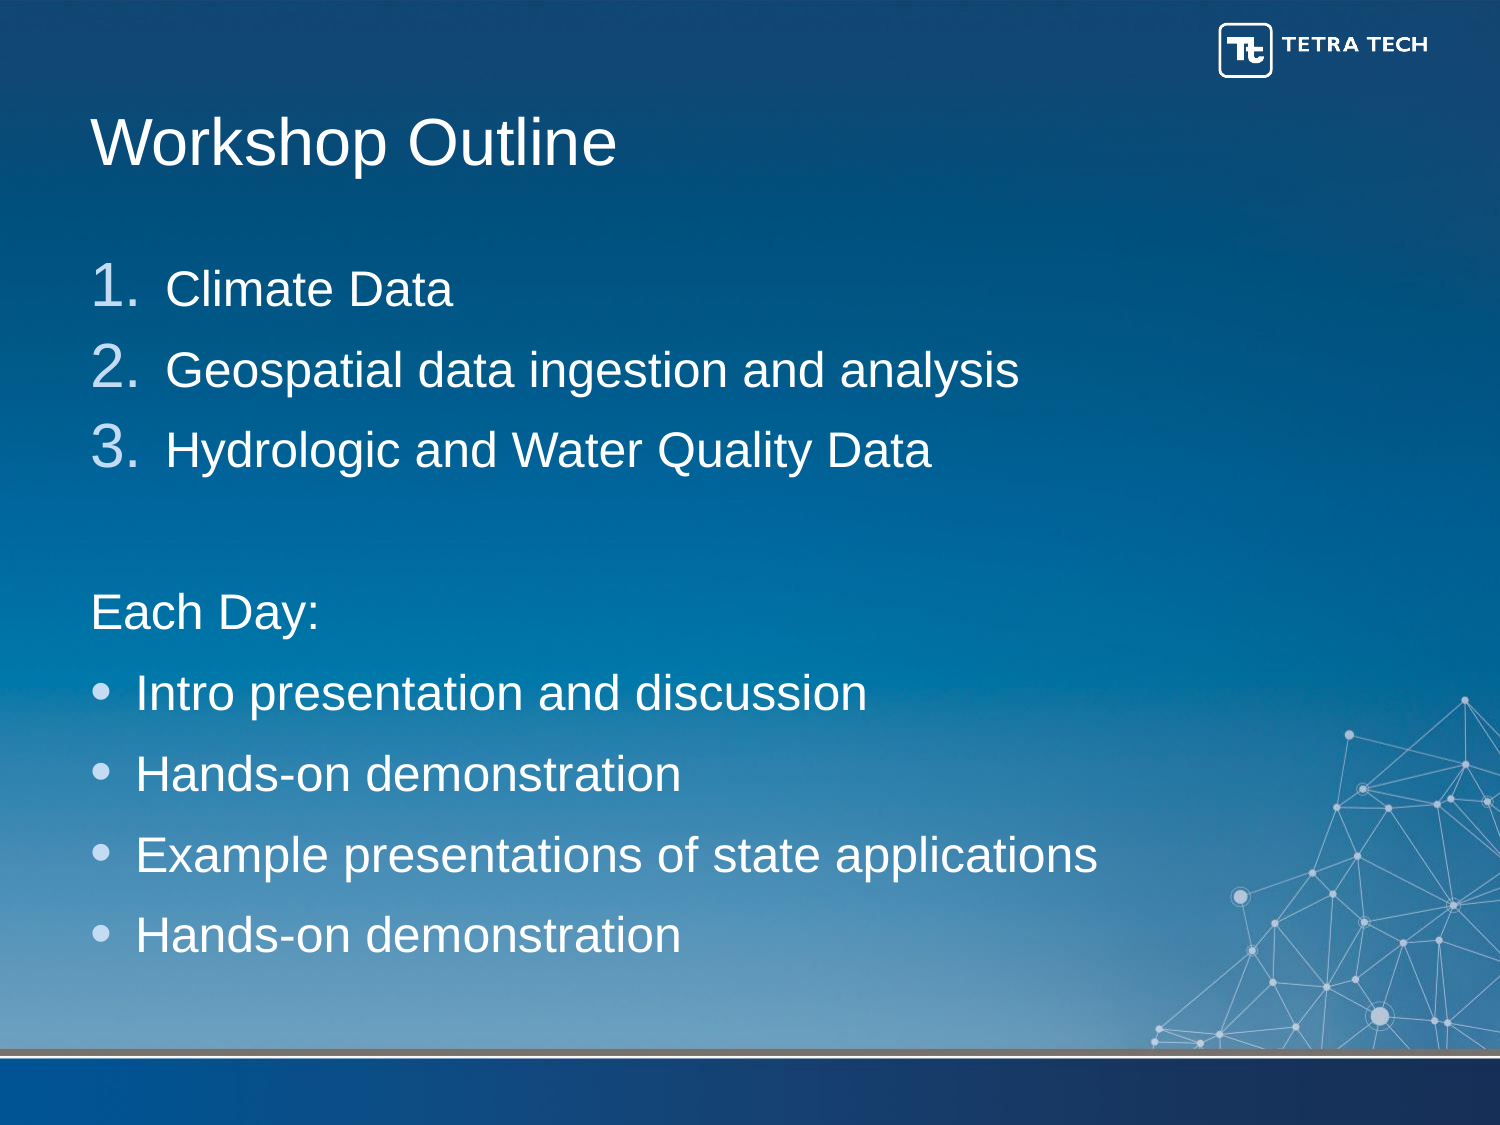

# Workshop Outline
Climate Data
Geospatial data ingestion and analysis
Hydrologic and Water Quality Data

Each Day:
Intro presentation and discussion
Hands-on demonstration
Example presentations of state applications
Hands-on demonstration